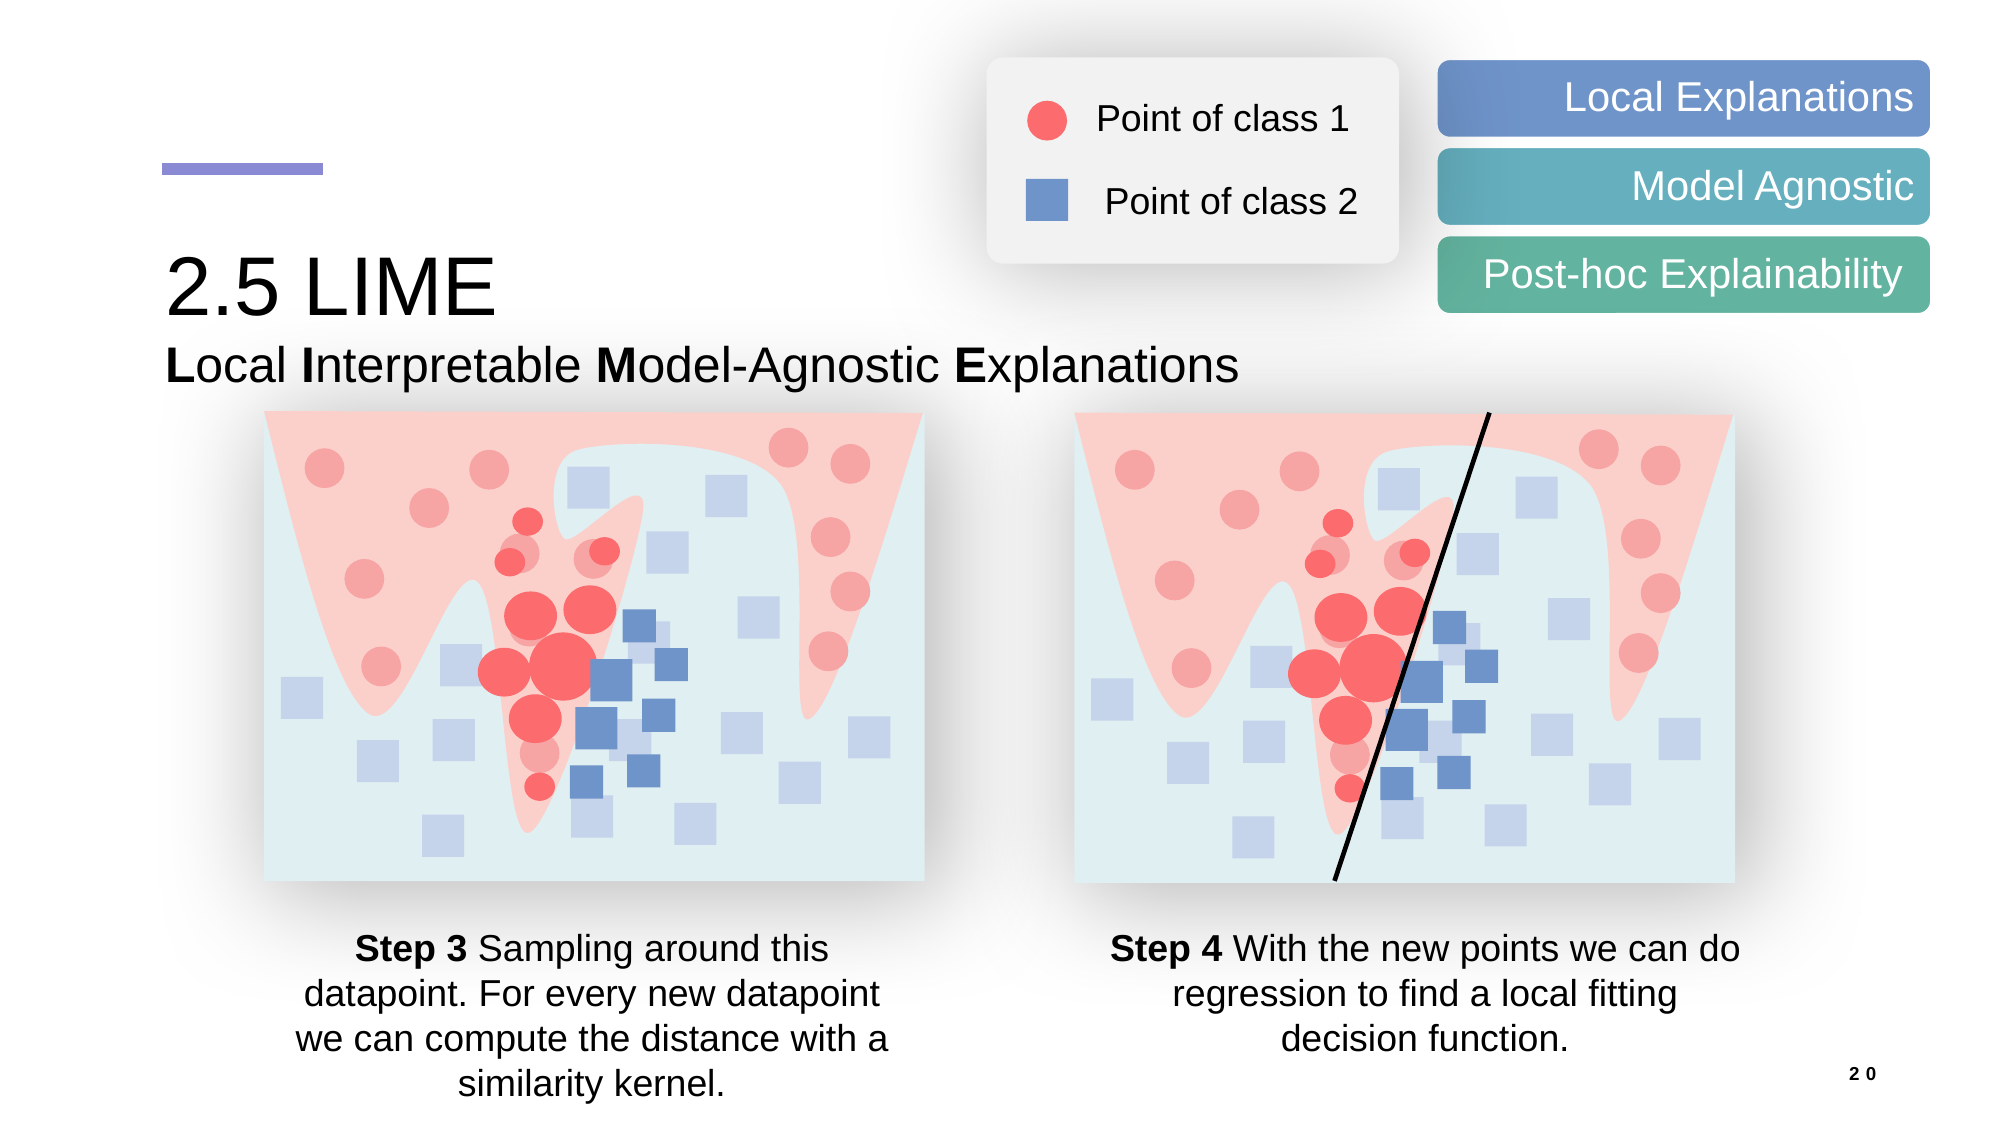

Point of class 1

Point of class 2

Local Explanations
Model Agnostic
Post-hoc Explainability
# 2.5 LIME Local Interpretable Model-Agnostic Explanations

Step 3 Sampling around this datapoint. For every new datapoint we can compute the distance with a similarity kernel.
Step 4 With the new points we can do regression to find a local fitting decision function.
20